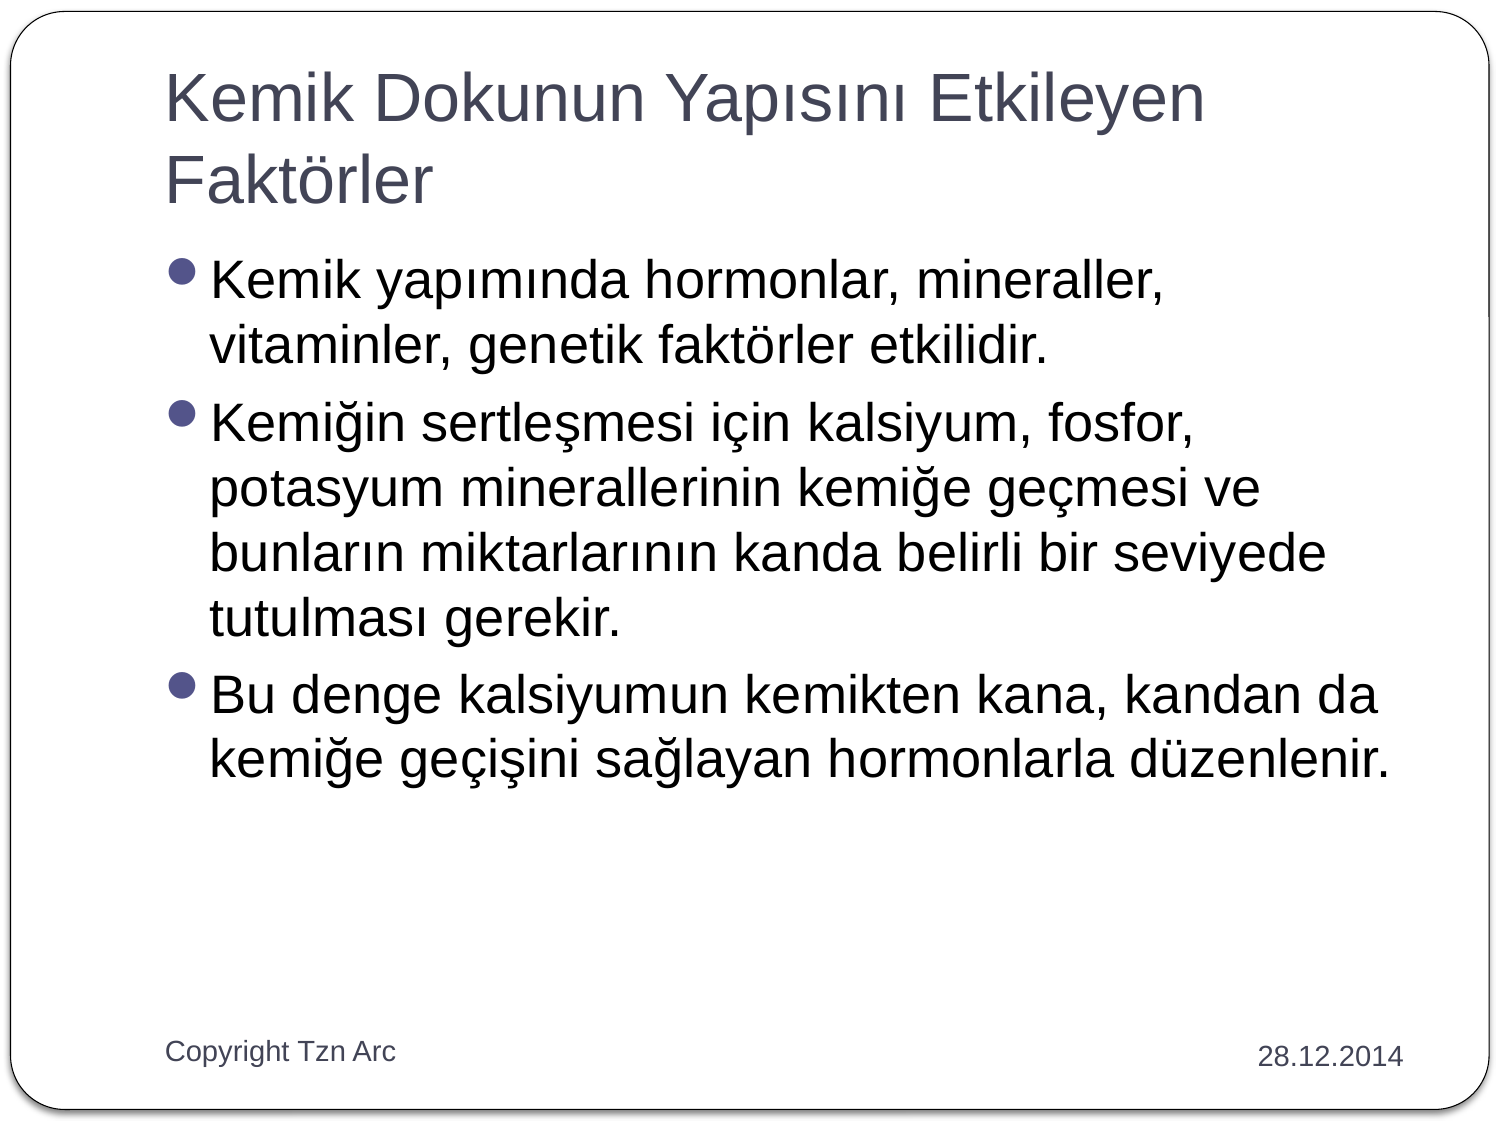

# Kemik Dokunun Yapısını Etkileyen Faktörler
Kemik yapımında hormonlar, mineraller, vitaminler, genetik faktörler etkilidir.
Kemiğin sertleşmesi için kalsiyum, fosfor, potasyum minerallerinin kemiğe geçmesi ve bunların miktarlarının kanda belirli bir seviyede tutulması gerekir.
Bu denge kalsiyumun kemikten kana, kandan da kemiğe geçişini sağlayan hormonlarla düzenlenir.

Copyright Tzn Arc
28.12.2014